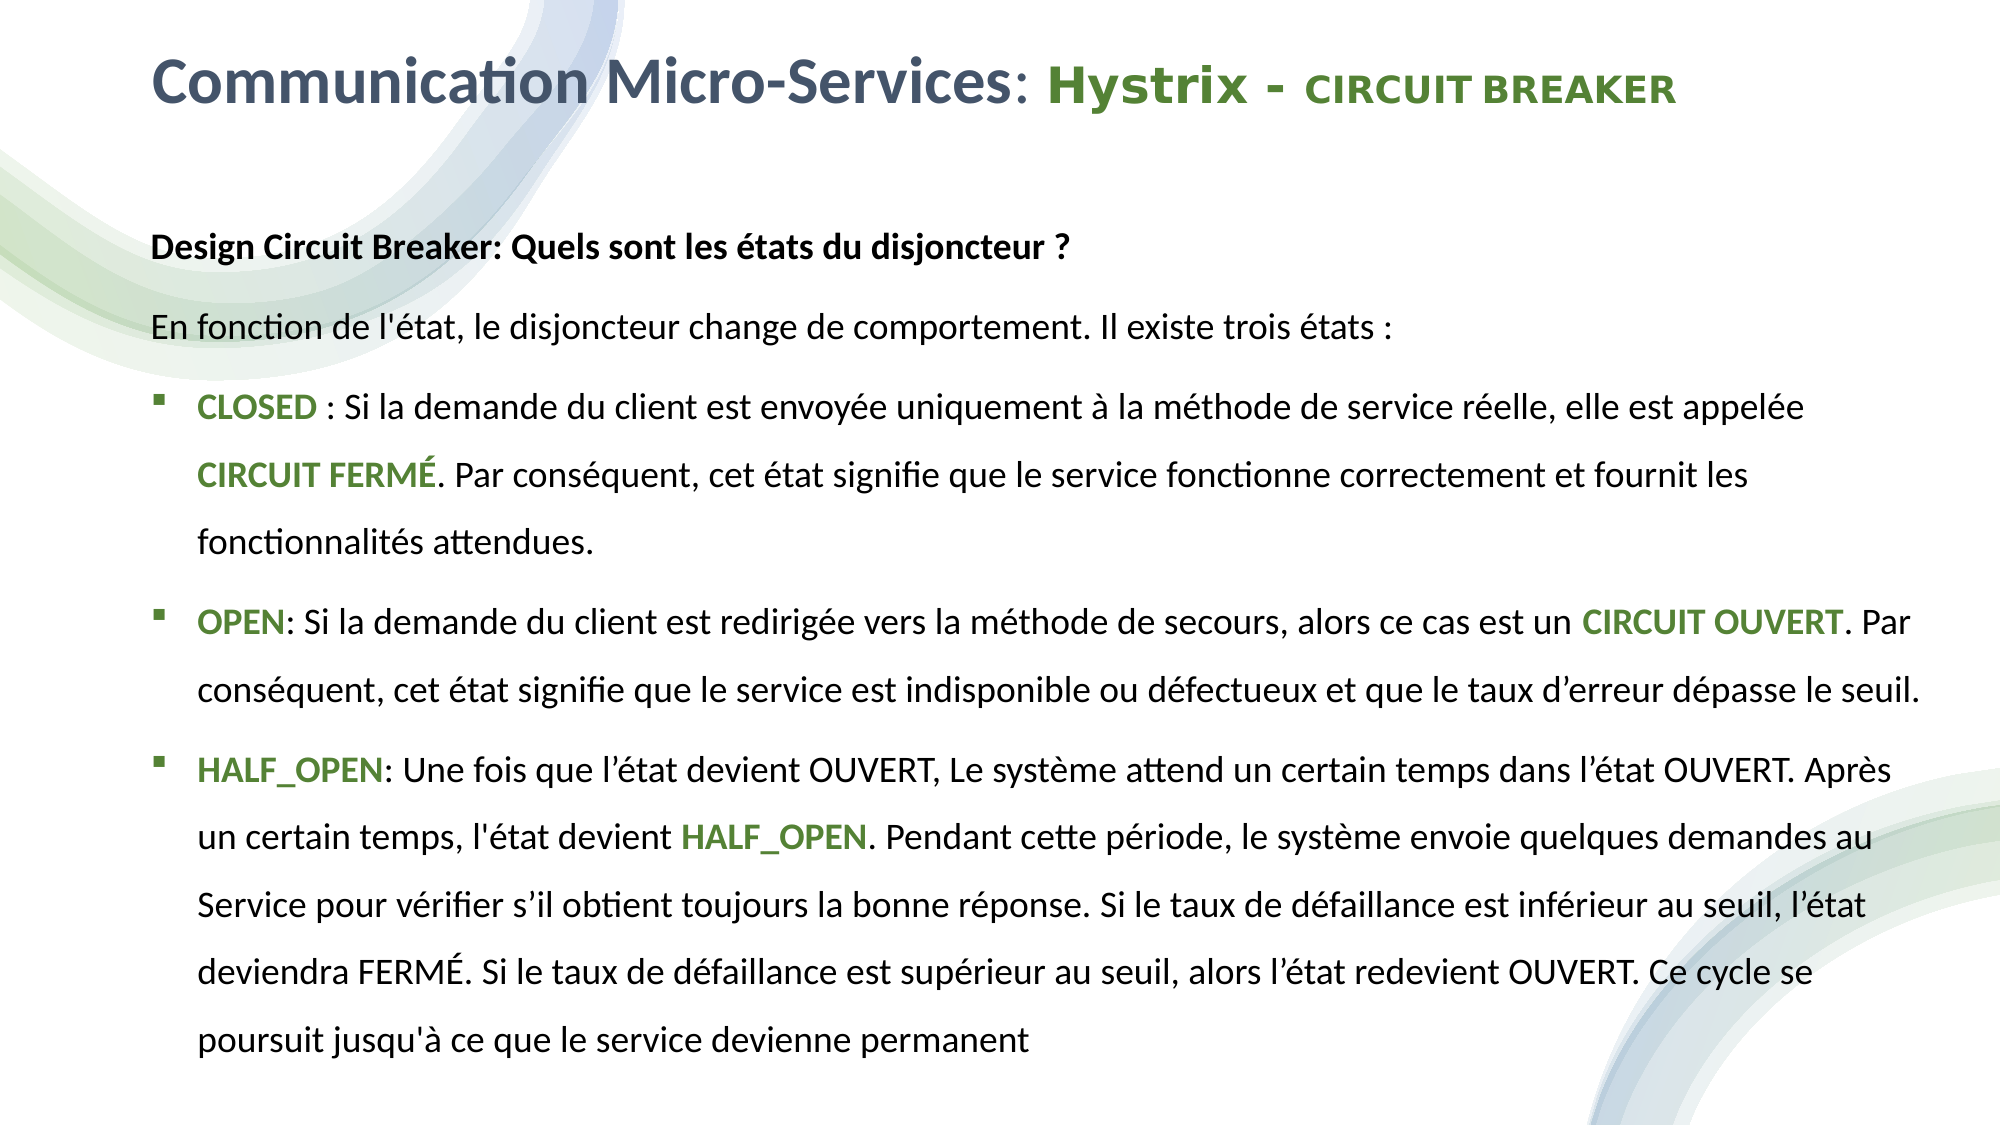

Communication Micro-Services: Hystrix - CIRCUIT BREAKER

Design Circuit Breaker: Quels sont les états du disjoncteur ?
En fonction de l'état, le disjoncteur change de comportement. Il existe trois états :
CLOSED : Si la demande du client est envoyée uniquement à la méthode de service réelle, elle est appelée CIRCUIT FERMÉ. Par conséquent, cet état signifie que le service fonctionne correctement et fournit les fonctionnalités attendues.
OPEN: Si la demande du client est redirigée vers la méthode de secours, alors ce cas est un CIRCUIT OUVERT. Par conséquent, cet état signifie que le service est indisponible ou défectueux et que le taux d’erreur dépasse le seuil.
HALF_OPEN: Une fois que l’état devient OUVERT, Le système attend un certain temps dans l’état OUVERT. Après un certain temps, l'état devient HALF_OPEN. Pendant cette période, le système envoie quelques demandes au Service pour vérifier s’il obtient toujours la bonne réponse. Si le taux de défaillance est inférieur au seuil, l’état deviendra FERMÉ. Si le taux de défaillance est supérieur au seuil, alors l’état redevient OUVERT. Ce cycle se poursuit jusqu'à ce que le service devienne permanent